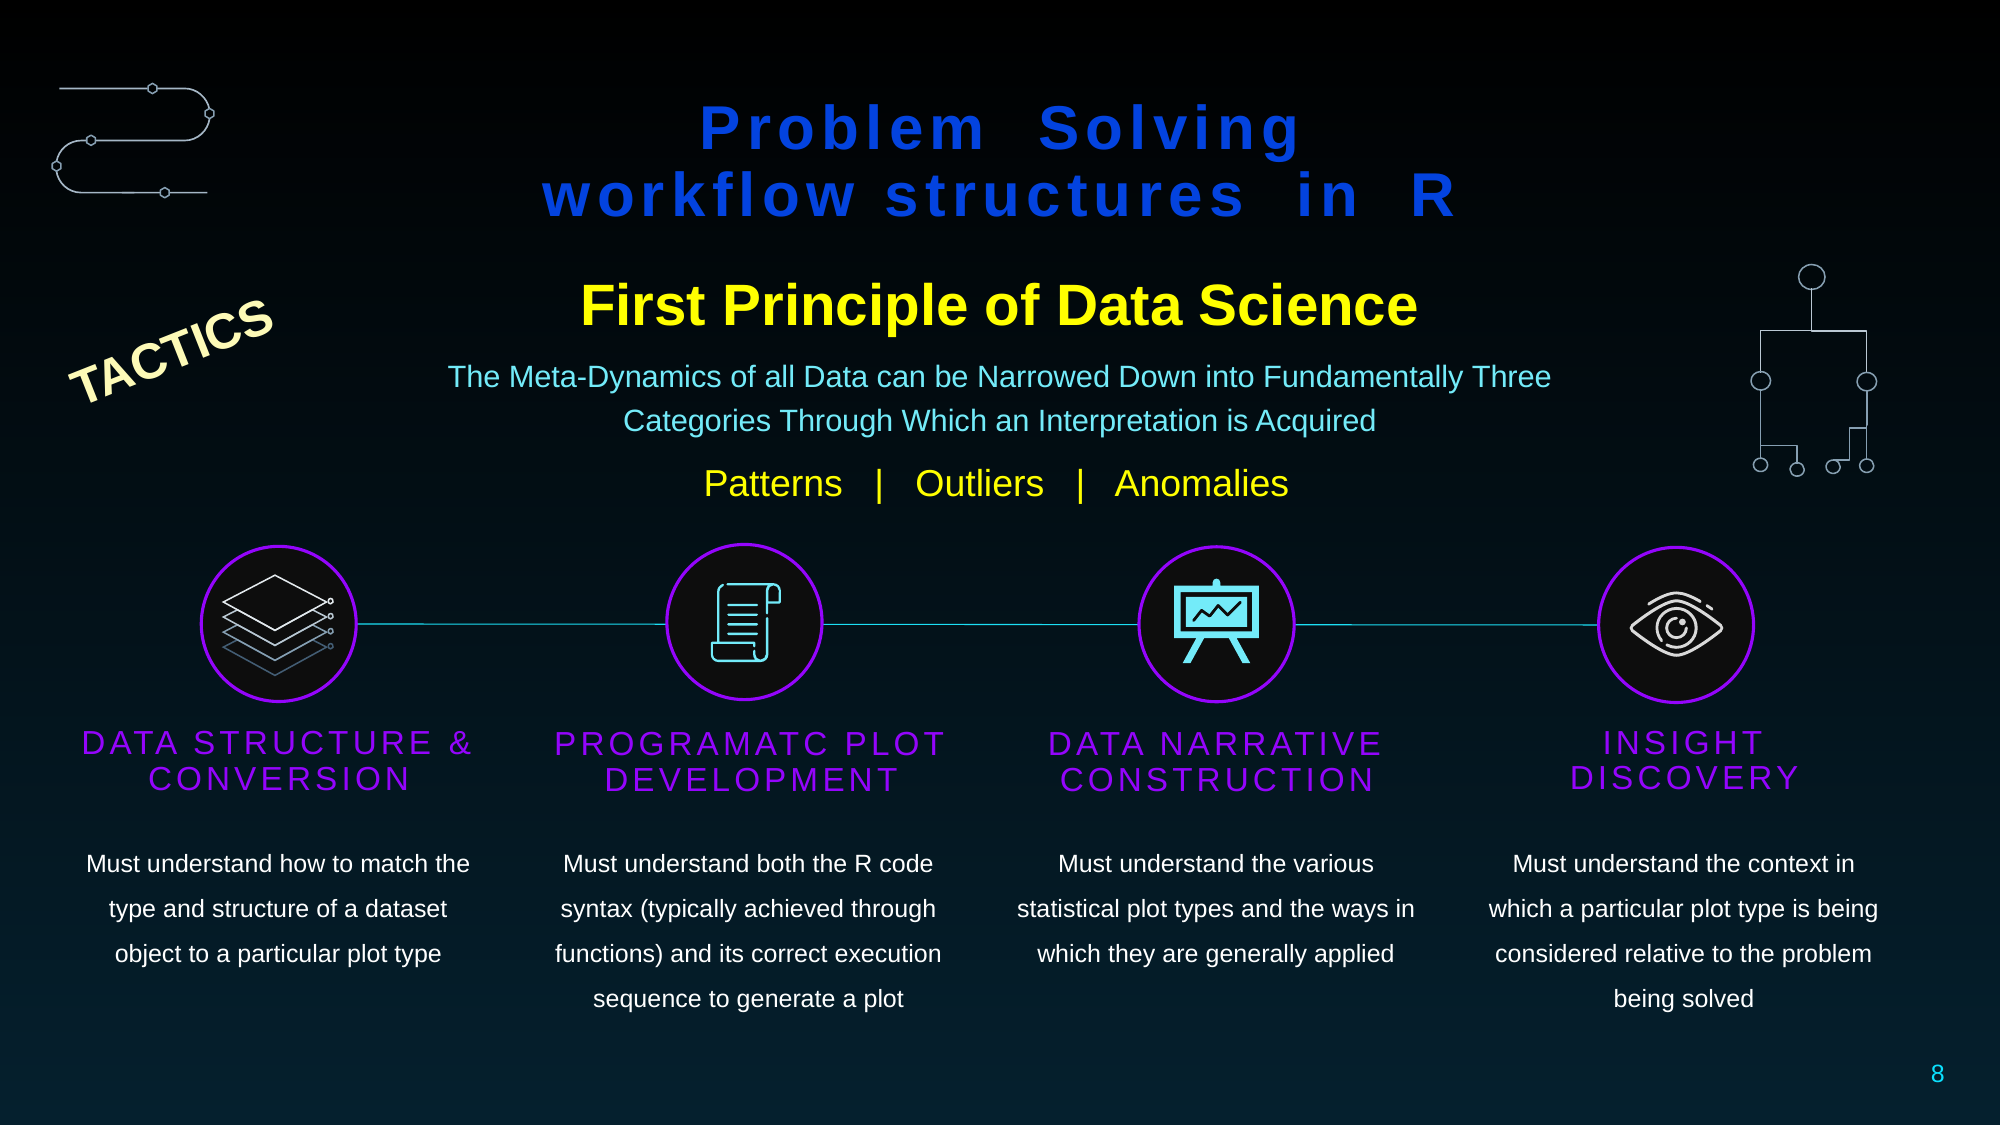

Problem  Solving
workflow structures  in  R
First Principle of Data Science

TACTICS
The Meta-Dynamics of all Data can be Narrowed Down into Fundamentally Three Categories Through Which an Interpretation is Acquired
Patterns   |   Outliers   |   Anomalies

INSIGHT DISCOVERY
DATA STRUCTURE & CONVERSION
PROGRAMATC PLOT DEVELOPMENT
DATA NARRATIVE CONSTRUCTION
Must understand both the R code syntax (typically achieved through functions) and its correct execution sequence to generate a plot
Must understand the various statistical plot types and the ways in which they are generally applied
Must understand the context in which a particular plot type is being considered relative to the problem being solved
Must understand how to match the type and structure of a dataset object to a particular plot type
8